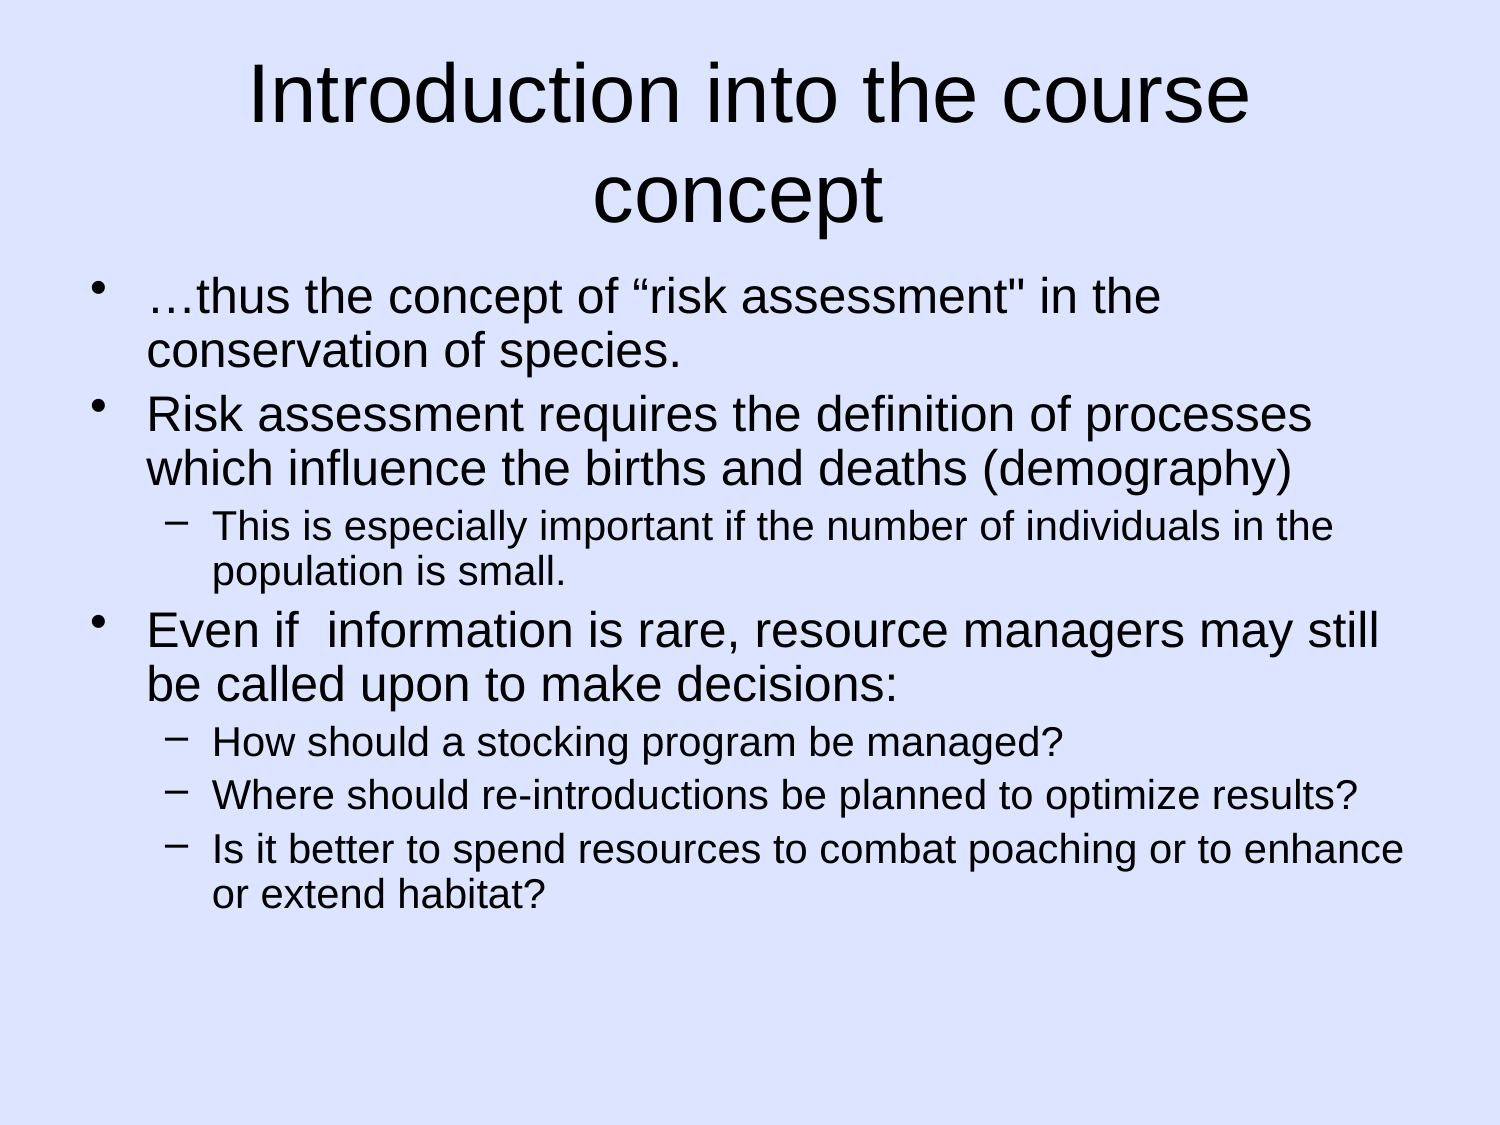

# Introduction into the course concept
…thus the concept of “risk assessment" in the conservation of species.
Risk assessment requires the definition of processes which influence the births and deaths (demography)
This is especially important if the number of individuals in the population is small.
Even if  information is rare, resource managers may still be called upon to make decisions:
How should a stocking program be managed?
Where should re-introductions be planned to optimize results?
Is it better to spend resources to combat poaching or to enhance or extend habitat?